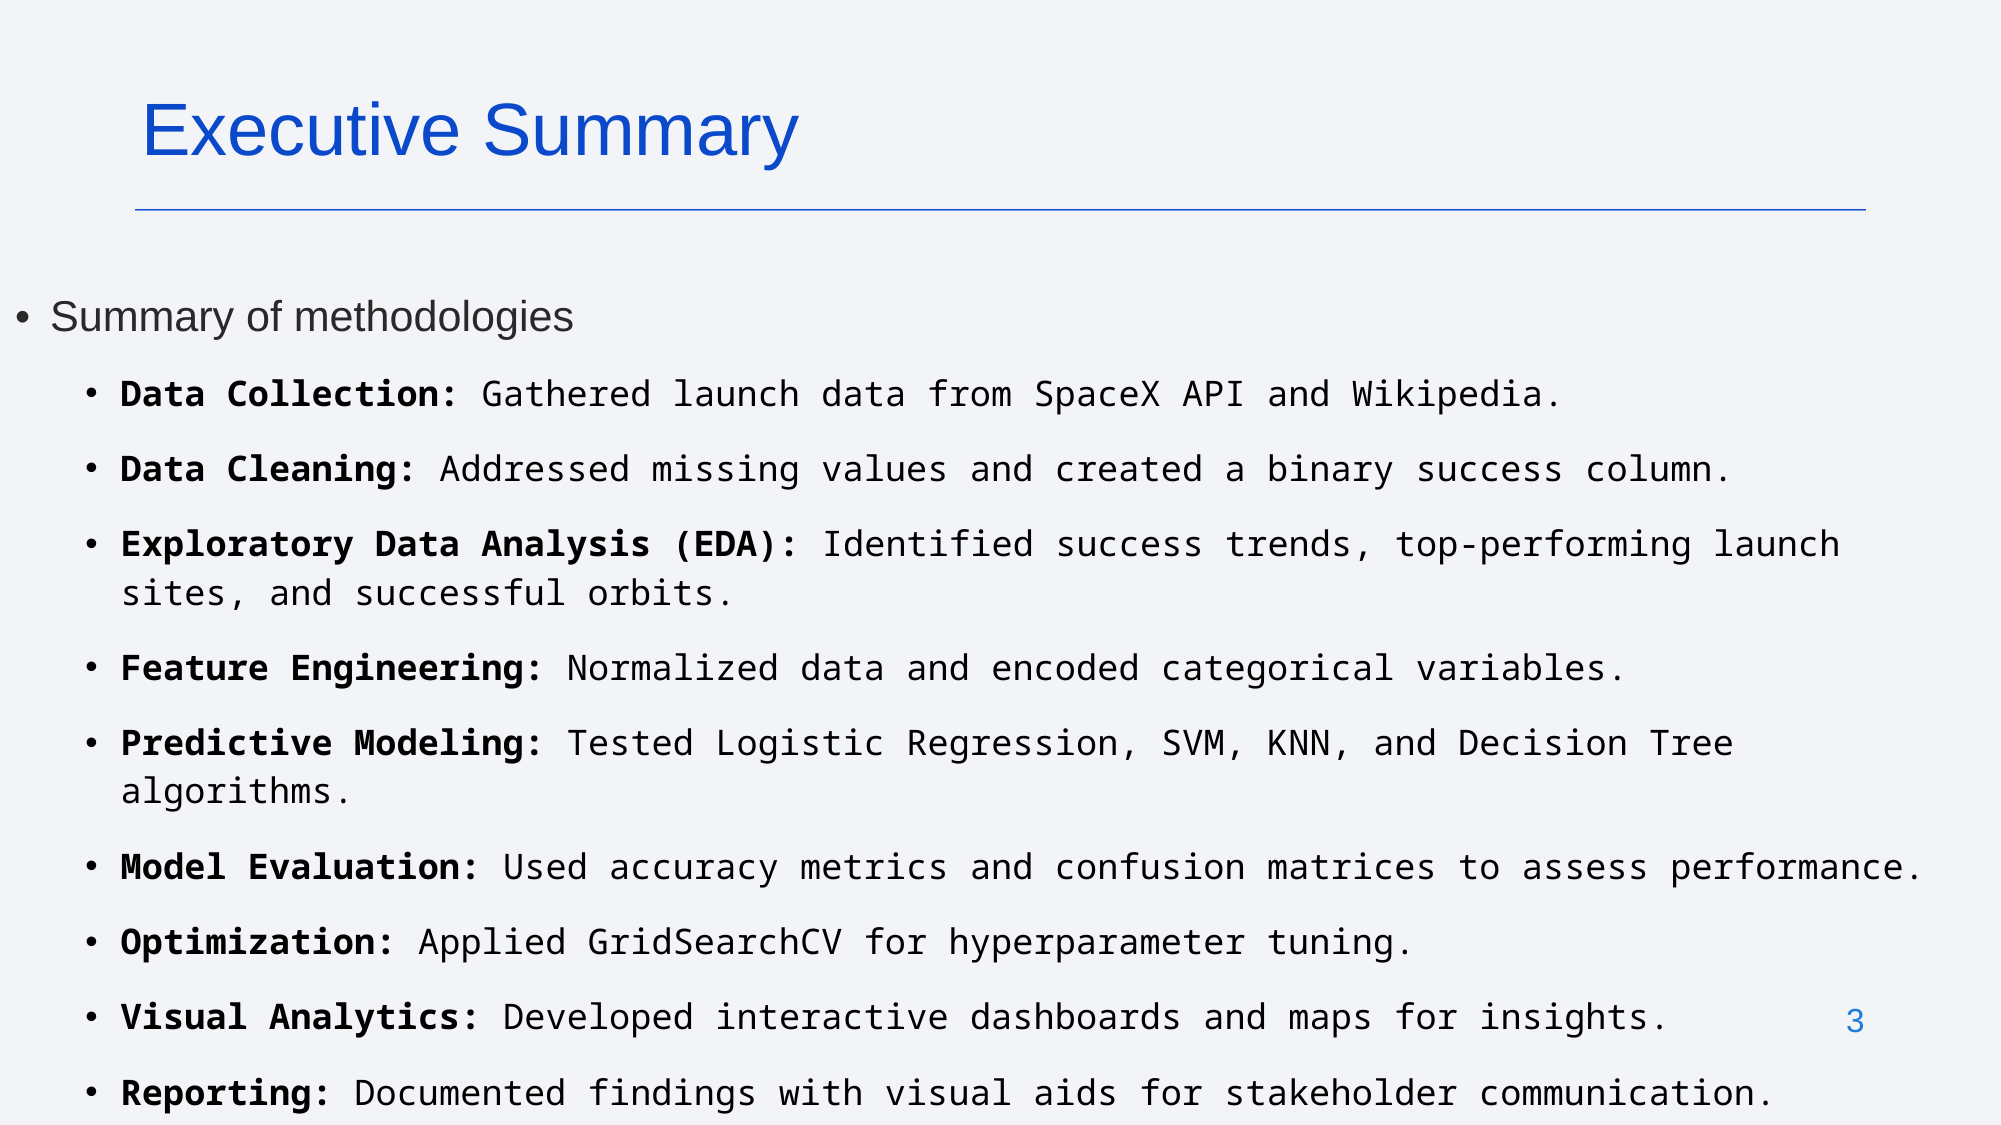

Executive Summary
Summary of methodologies
Data Collection: Gathered launch data from SpaceX API and Wikipedia.
Data Cleaning: Addressed missing values and created a binary success column.
Exploratory Data Analysis (EDA): Identified success trends, top-performing launch sites, and successful orbits.
Feature Engineering: Normalized data and encoded categorical variables.
Predictive Modeling: Tested Logistic Regression, SVM, KNN, and Decision Tree algorithms.
Model Evaluation: Used accuracy metrics and confusion matrices to assess performance.
Optimization: Applied GridSearchCV for hyperparameter tuning.
Visual Analytics: Developed interactive dashboards and maps for insights.
Reporting: Documented findings with visual aids for stakeholder communication.

3